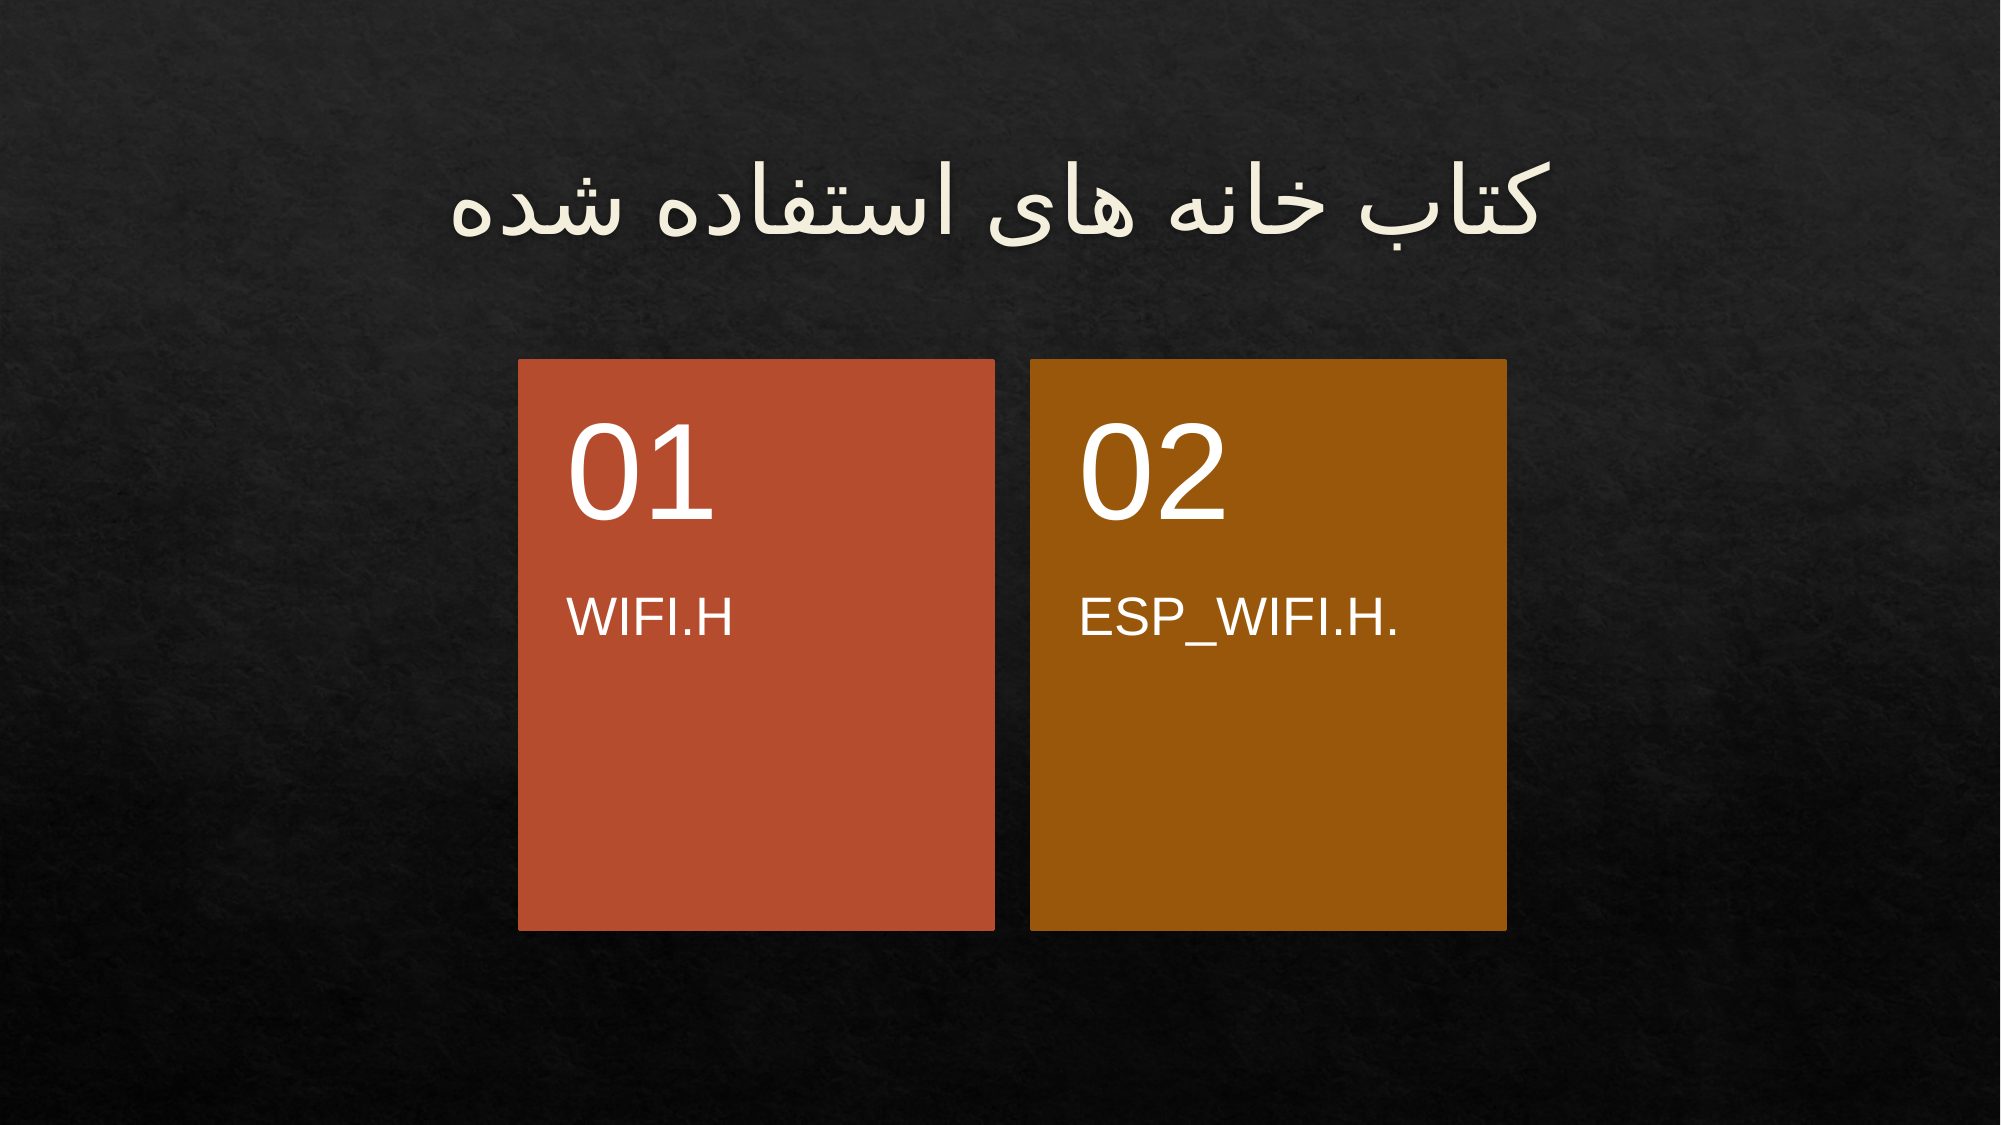

# کتاب خانه های استفاده شده
wifi.h
01
esp_wifi.h.
02